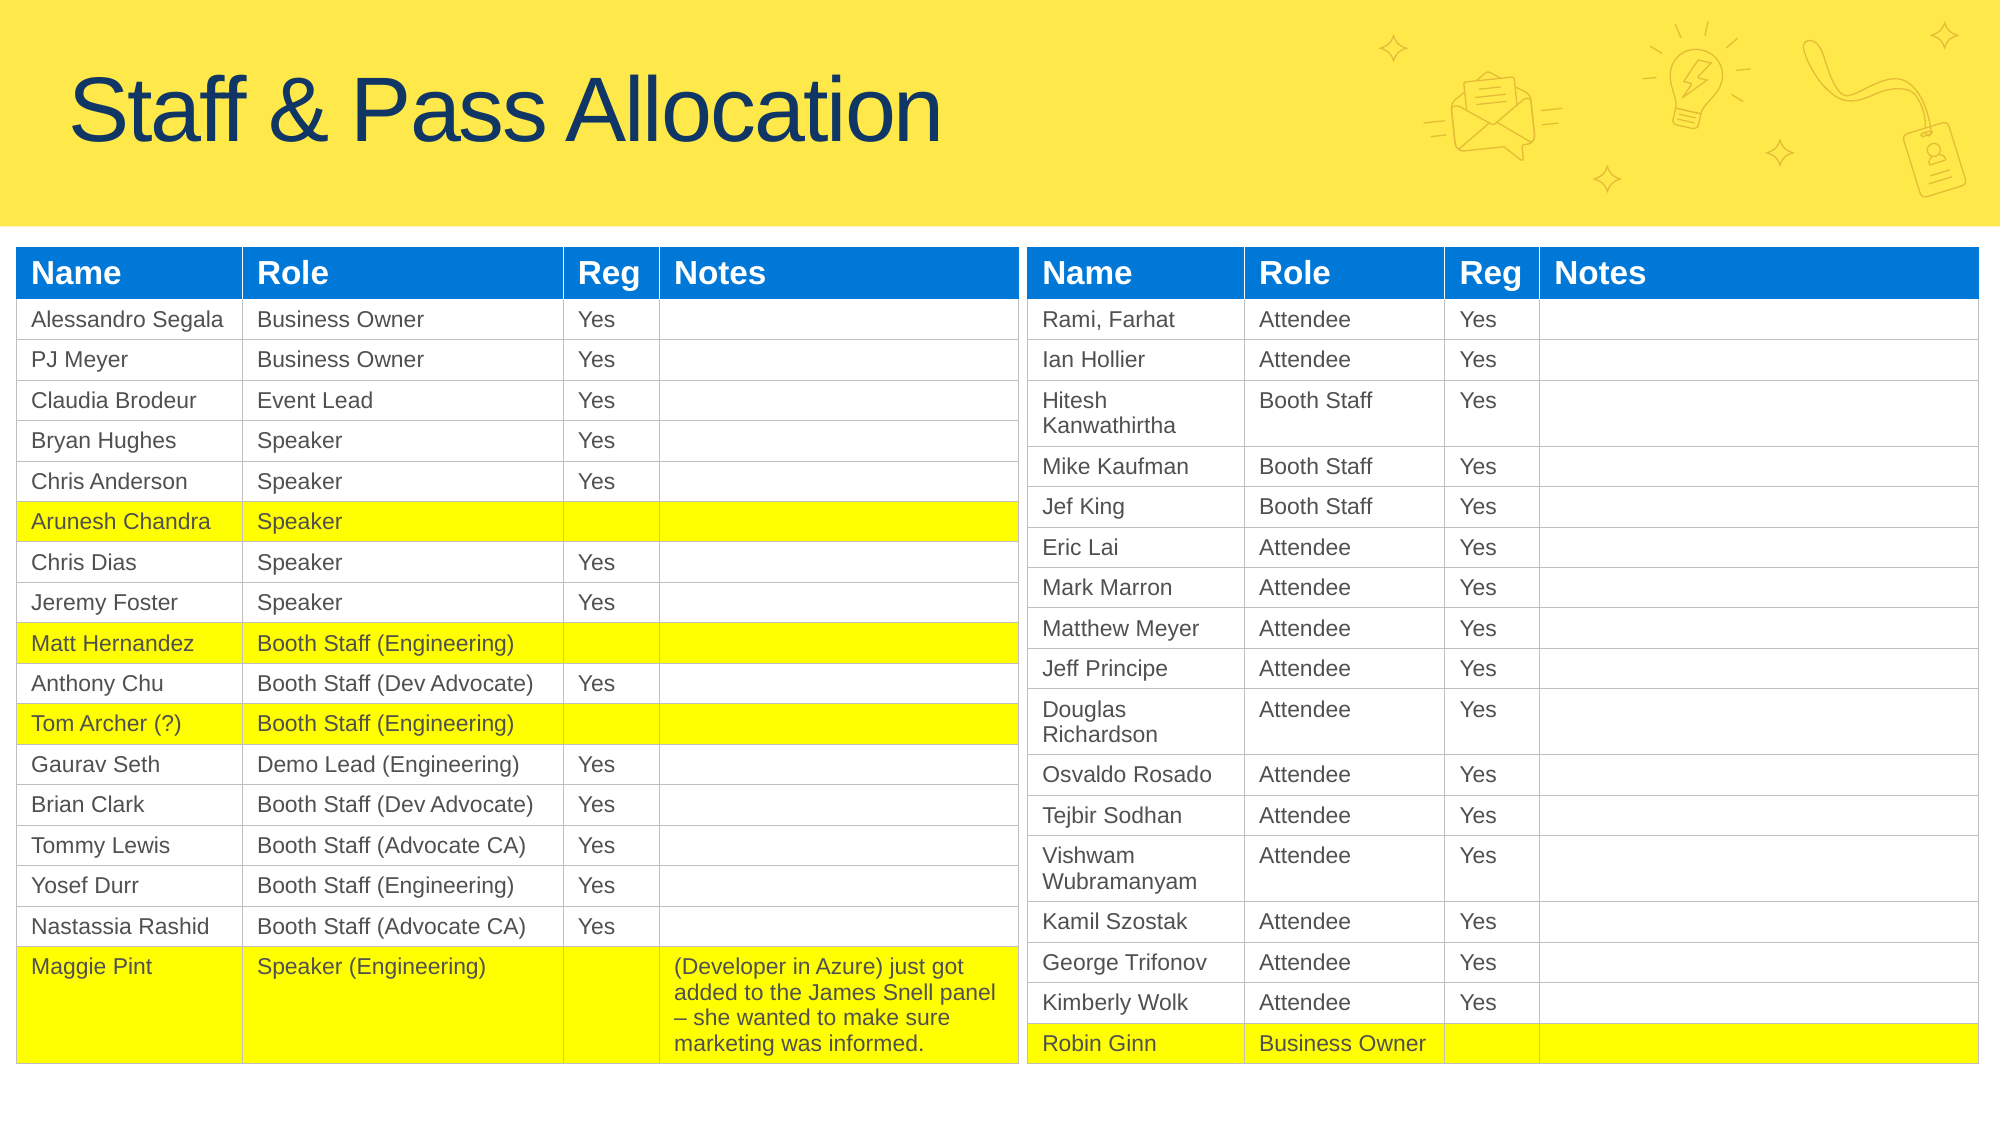

# Staff & Pass Allocation
| Name | Role | Reg | Notes |
| --- | --- | --- | --- |
| Alessandro Segala | Business Owner | Yes |  |
| PJ Meyer | Business Owner | Yes |  |
| Claudia Brodeur | Event Lead | Yes |  |
| Bryan Hughes | Speaker | Yes |  |
| Chris Anderson | Speaker | Yes |  |
| Arunesh Chandra | Speaker |  |  |
| Chris Dias | Speaker | Yes |  |
| Jeremy Foster | Speaker | Yes |  |
| Matt Hernandez | Booth Staff (Engineering) |  |  |
| Anthony Chu | Booth Staff (Dev Advocate) | Yes |  |
| Tom Archer (?) | Booth Staff (Engineering) |  |  |
| Gaurav Seth | Demo Lead (Engineering) | Yes |  |
| Brian Clark | Booth Staff (Dev Advocate) | Yes |  |
| Tommy Lewis | Booth Staff (Advocate CA) | Yes |  |
| Yosef Durr | Booth Staff (Engineering) | Yes |  |
| Nastassia Rashid | Booth Staff (Advocate CA) | Yes |  |
| Maggie Pint | Speaker (Engineering) |  | (Developer in Azure) just got added to the James Snell panel – she wanted to make sure marketing was informed. |
| Name | Role | Reg | Notes |
| --- | --- | --- | --- |
| Rami, Farhat | Attendee | Yes |  |
| Ian Hollier | Attendee | Yes |  |
| Hitesh Kanwathirtha | Booth Staff | Yes |  |
| Mike Kaufman | Booth Staff | Yes |  |
| Jef King | Booth Staff | Yes |  |
| Eric Lai | Attendee | Yes |  |
| Mark Marron | Attendee | Yes |  |
| Matthew Meyer | Attendee | Yes |  |
| Jeff Principe | Attendee | Yes |  |
| Douglas Richardson | Attendee | Yes |  |
| Osvaldo Rosado | Attendee | Yes |  |
| Tejbir Sodhan | Attendee | Yes |  |
| Vishwam Wubramanyam | Attendee | Yes |  |
| Kamil Szostak | Attendee | Yes |  |
| George Trifonov | Attendee | Yes |  |
| Kimberly Wolk | Attendee | Yes |  |
| Robin Ginn | Business Owner |  |  |